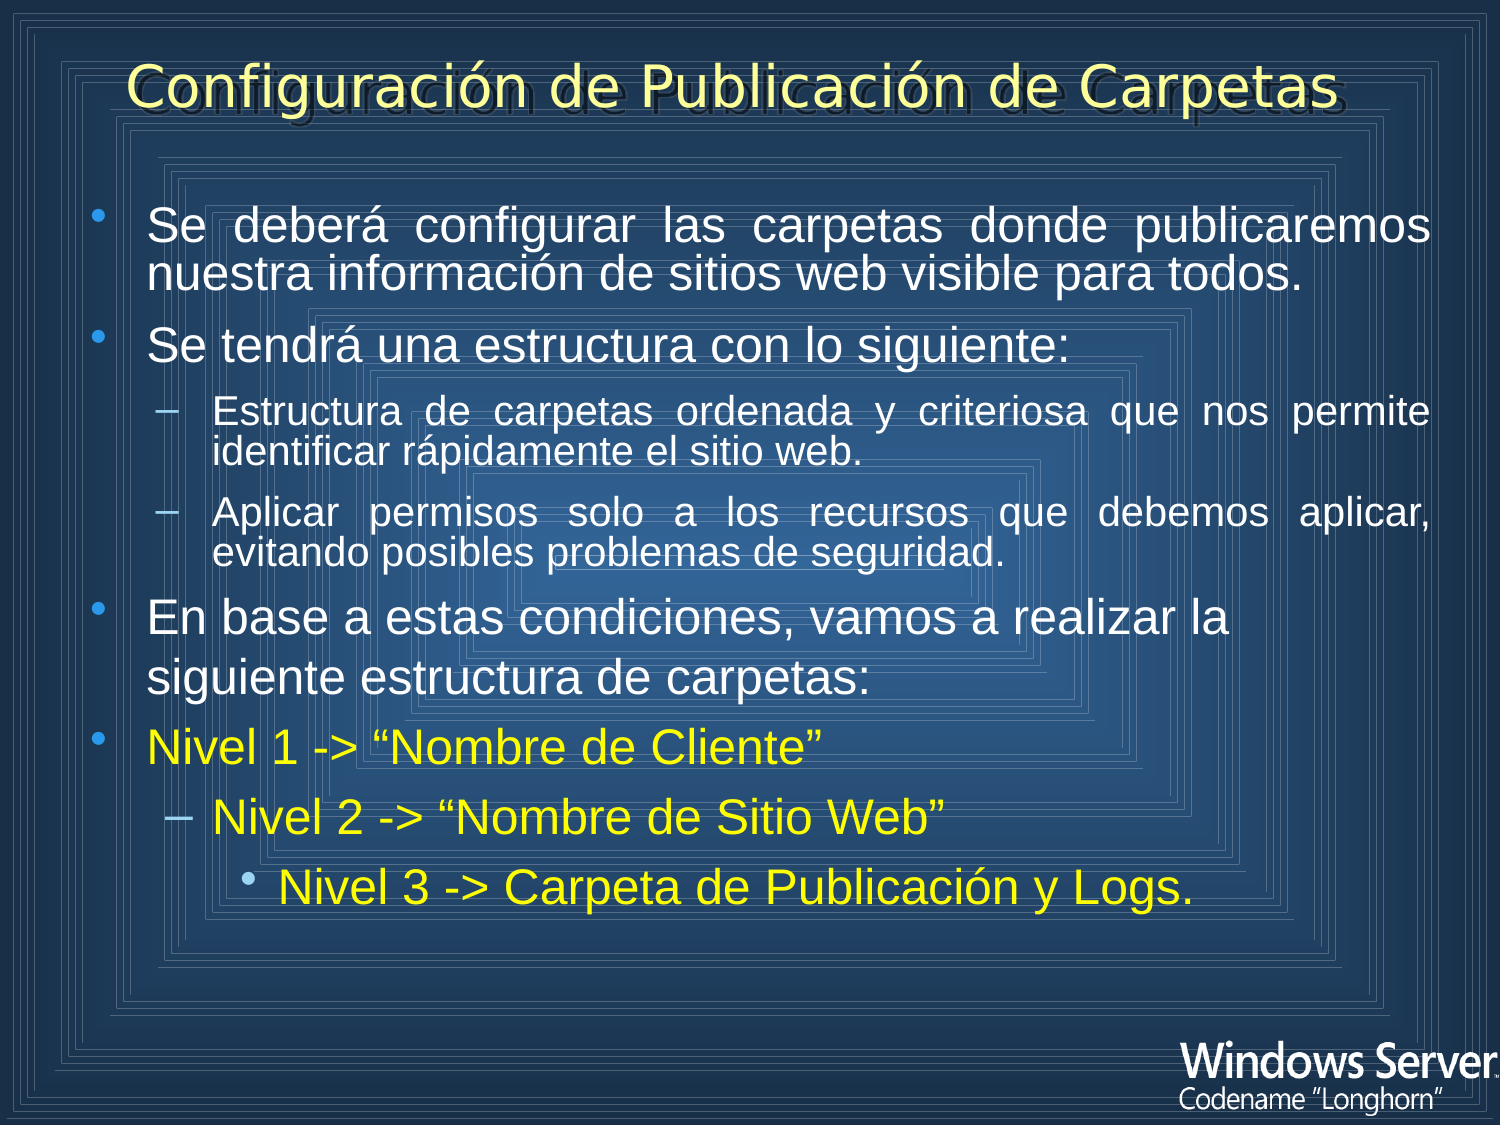

Configuración de Publicación de Carpetas
Se deberá configurar las carpetas donde publicaremos nuestra información de sitios web visible para todos.
Se tendrá una estructura con lo siguiente:
Estructura de carpetas ordenada y criteriosa que nos permite identificar rápidamente el sitio web.
Aplicar permisos solo a los recursos que debemos aplicar, evitando posibles problemas de seguridad.
En base a estas condiciones, vamos a realizar la siguiente estructura de carpetas:
Nivel 1 -> “Nombre de Cliente”
Nivel 2 -> “Nombre de Sitio Web”
Nivel 3 -> Carpeta de Publicación y Logs.